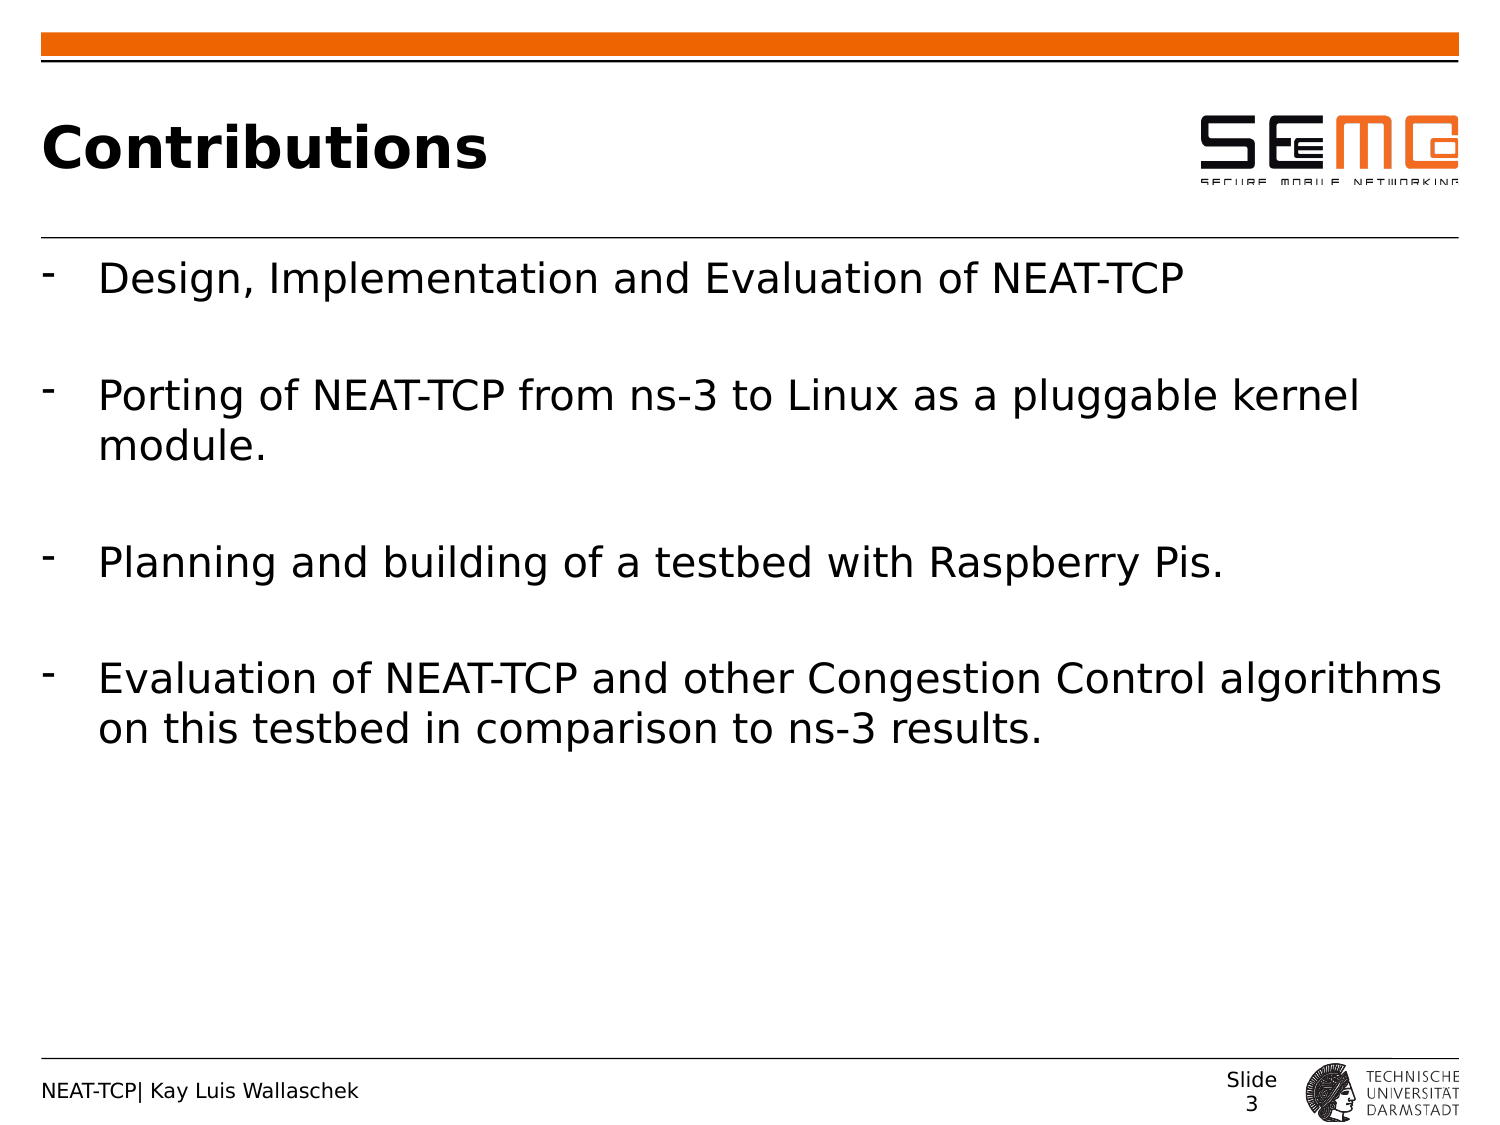

# Contributions
Design, Implementation and Evaluation of NEAT-TCP

Porting of NEAT-TCP from ns-3 to Linux as a pluggable kernel module.

Planning and building of a testbed with Raspberry Pis.

Evaluation of NEAT-TCP and other Congestion Control algorithms on this testbed in comparison to ns-3 results.